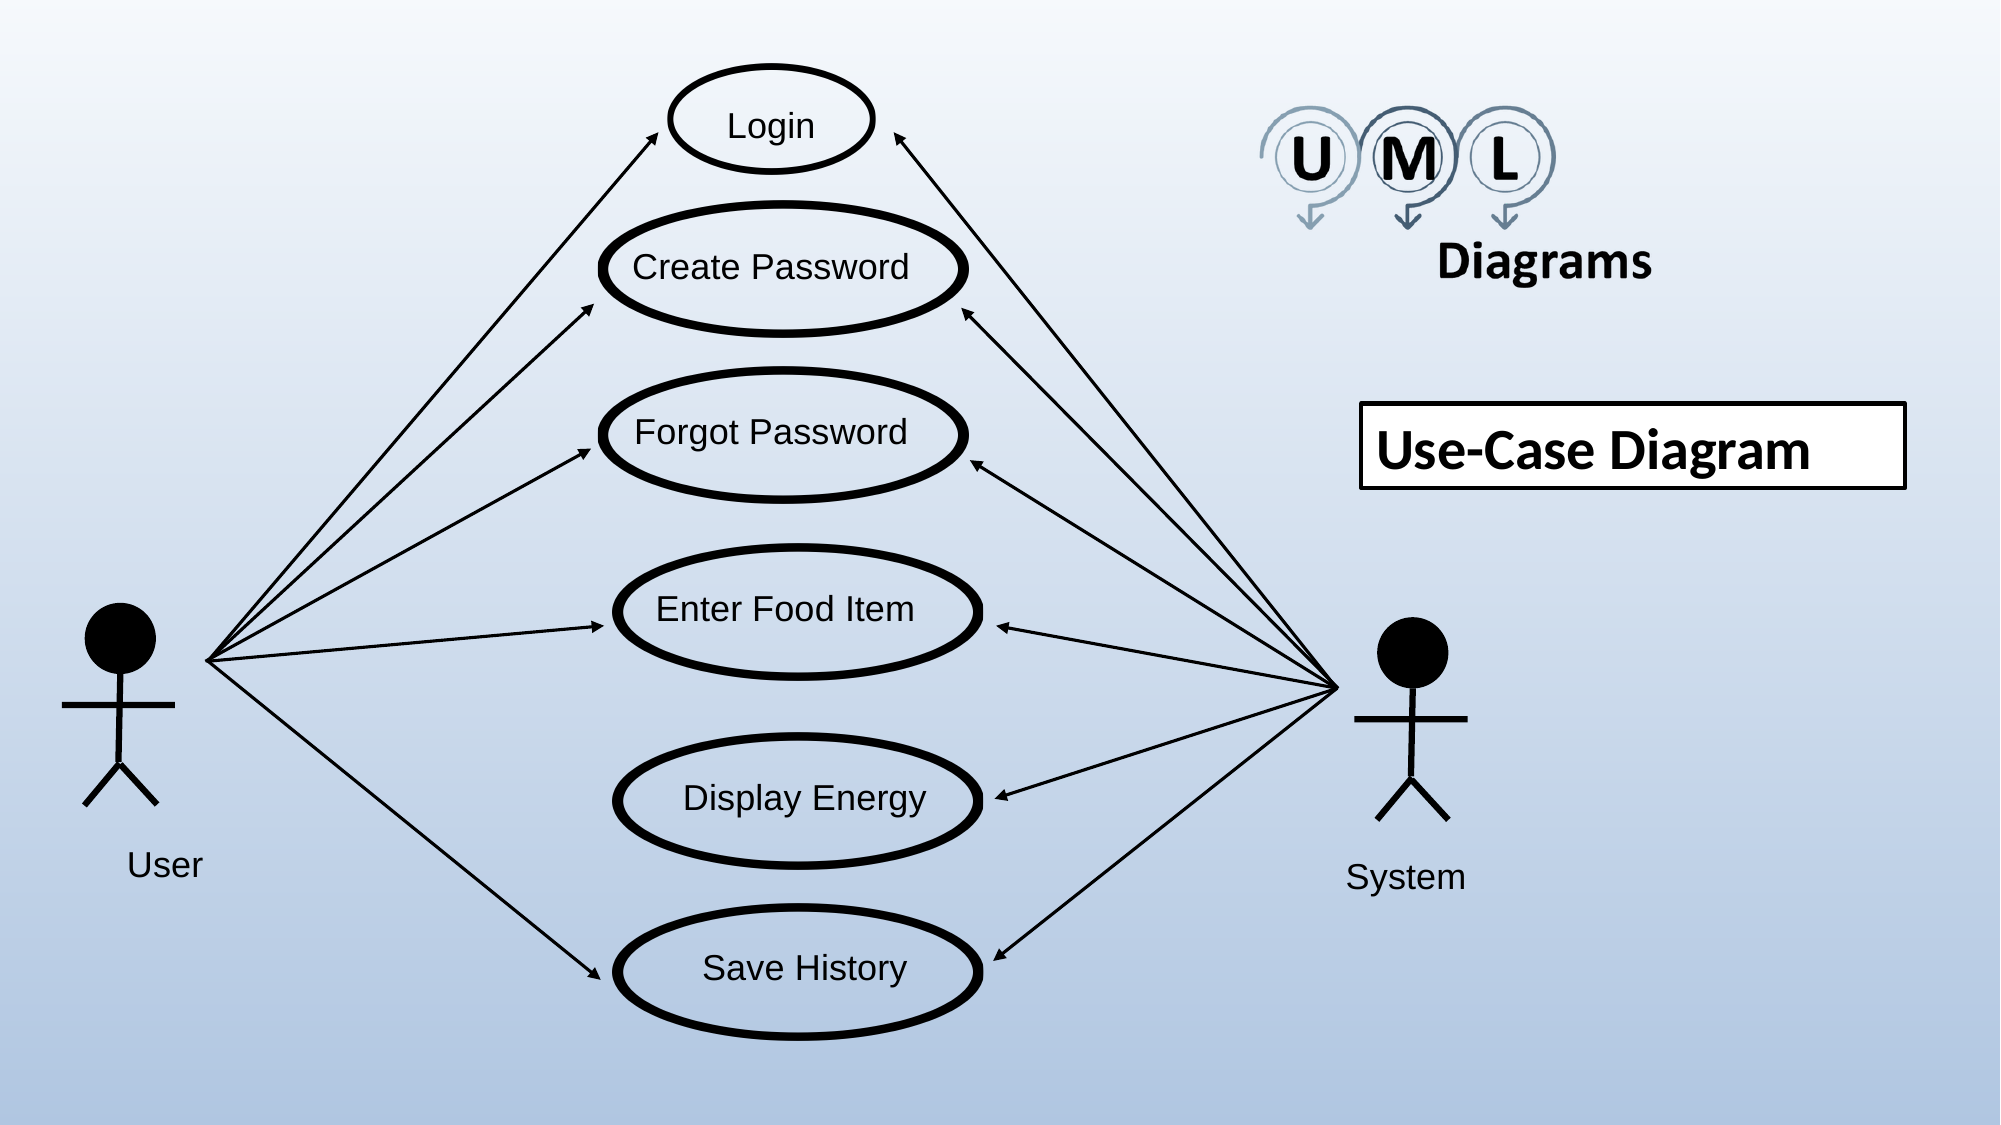

Login

Create Password

Forgot Password
Use-Case Diagram

Enter Food Item

Display Energy

User
System

Save History